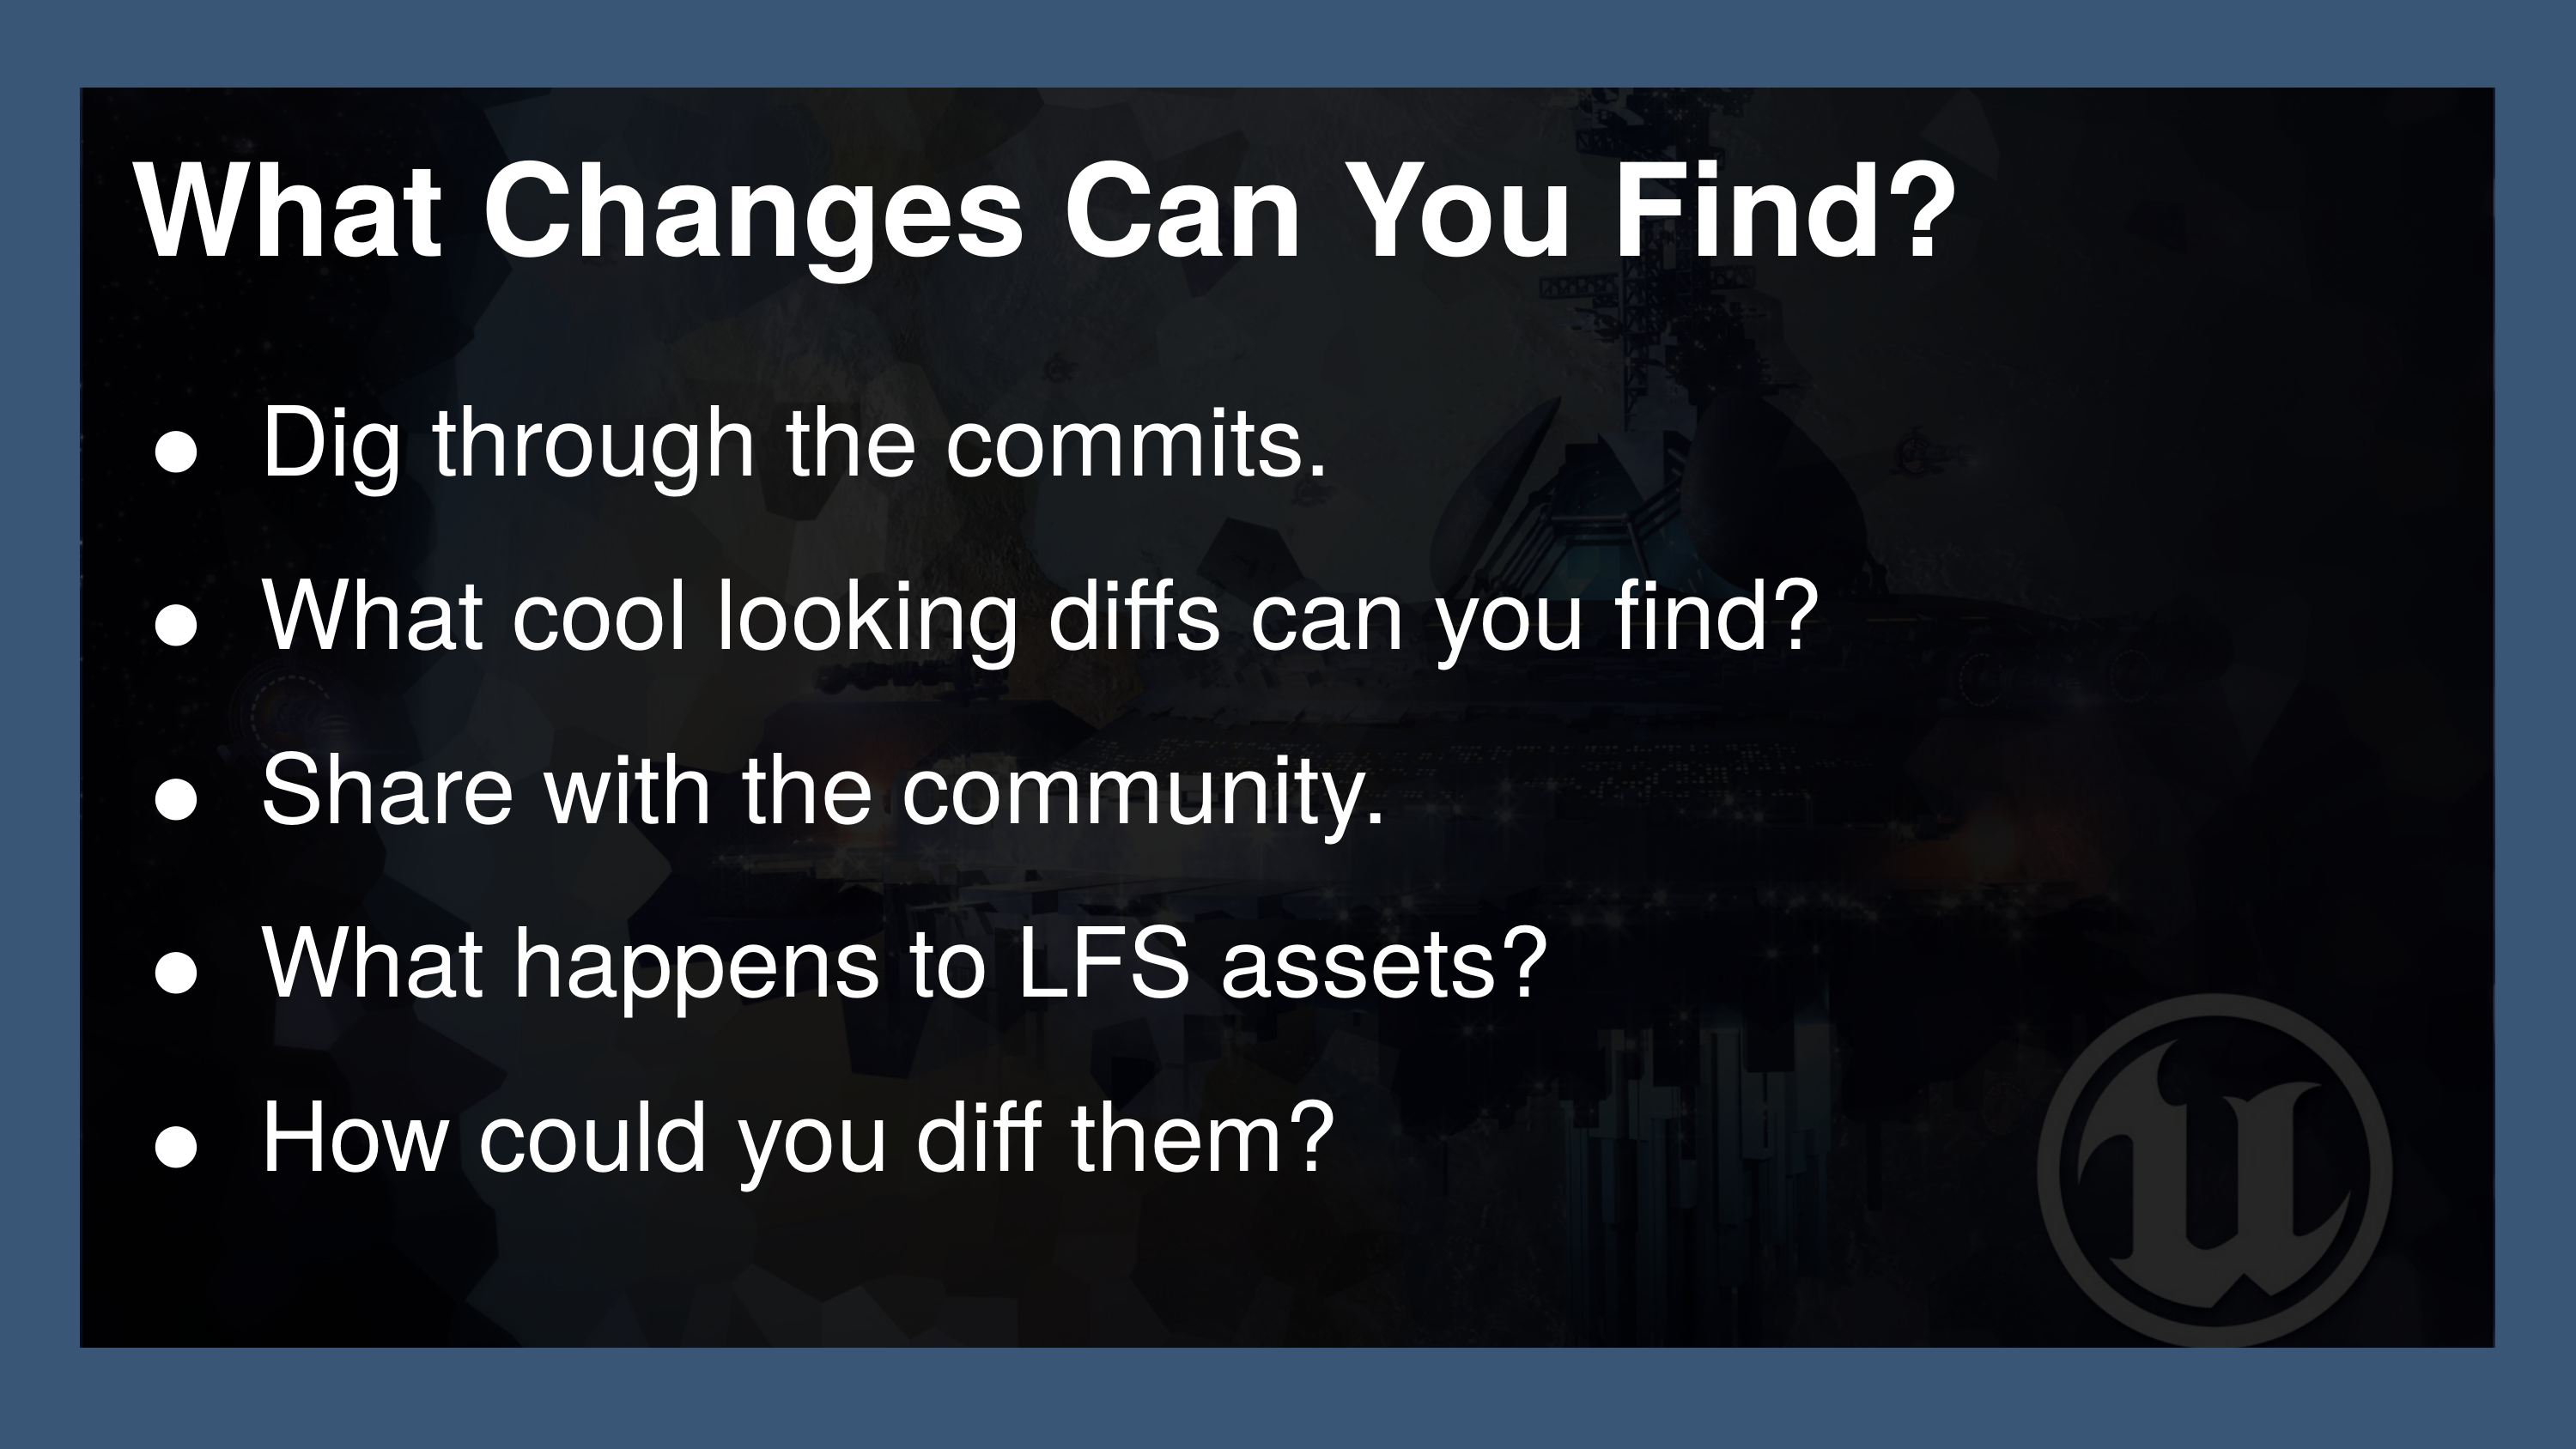

What Changes Can You Find?
Dig through the commits.
What cool looking diffs can you find?
Share with the community.
What happens to LFS assets?
How could you diff them?